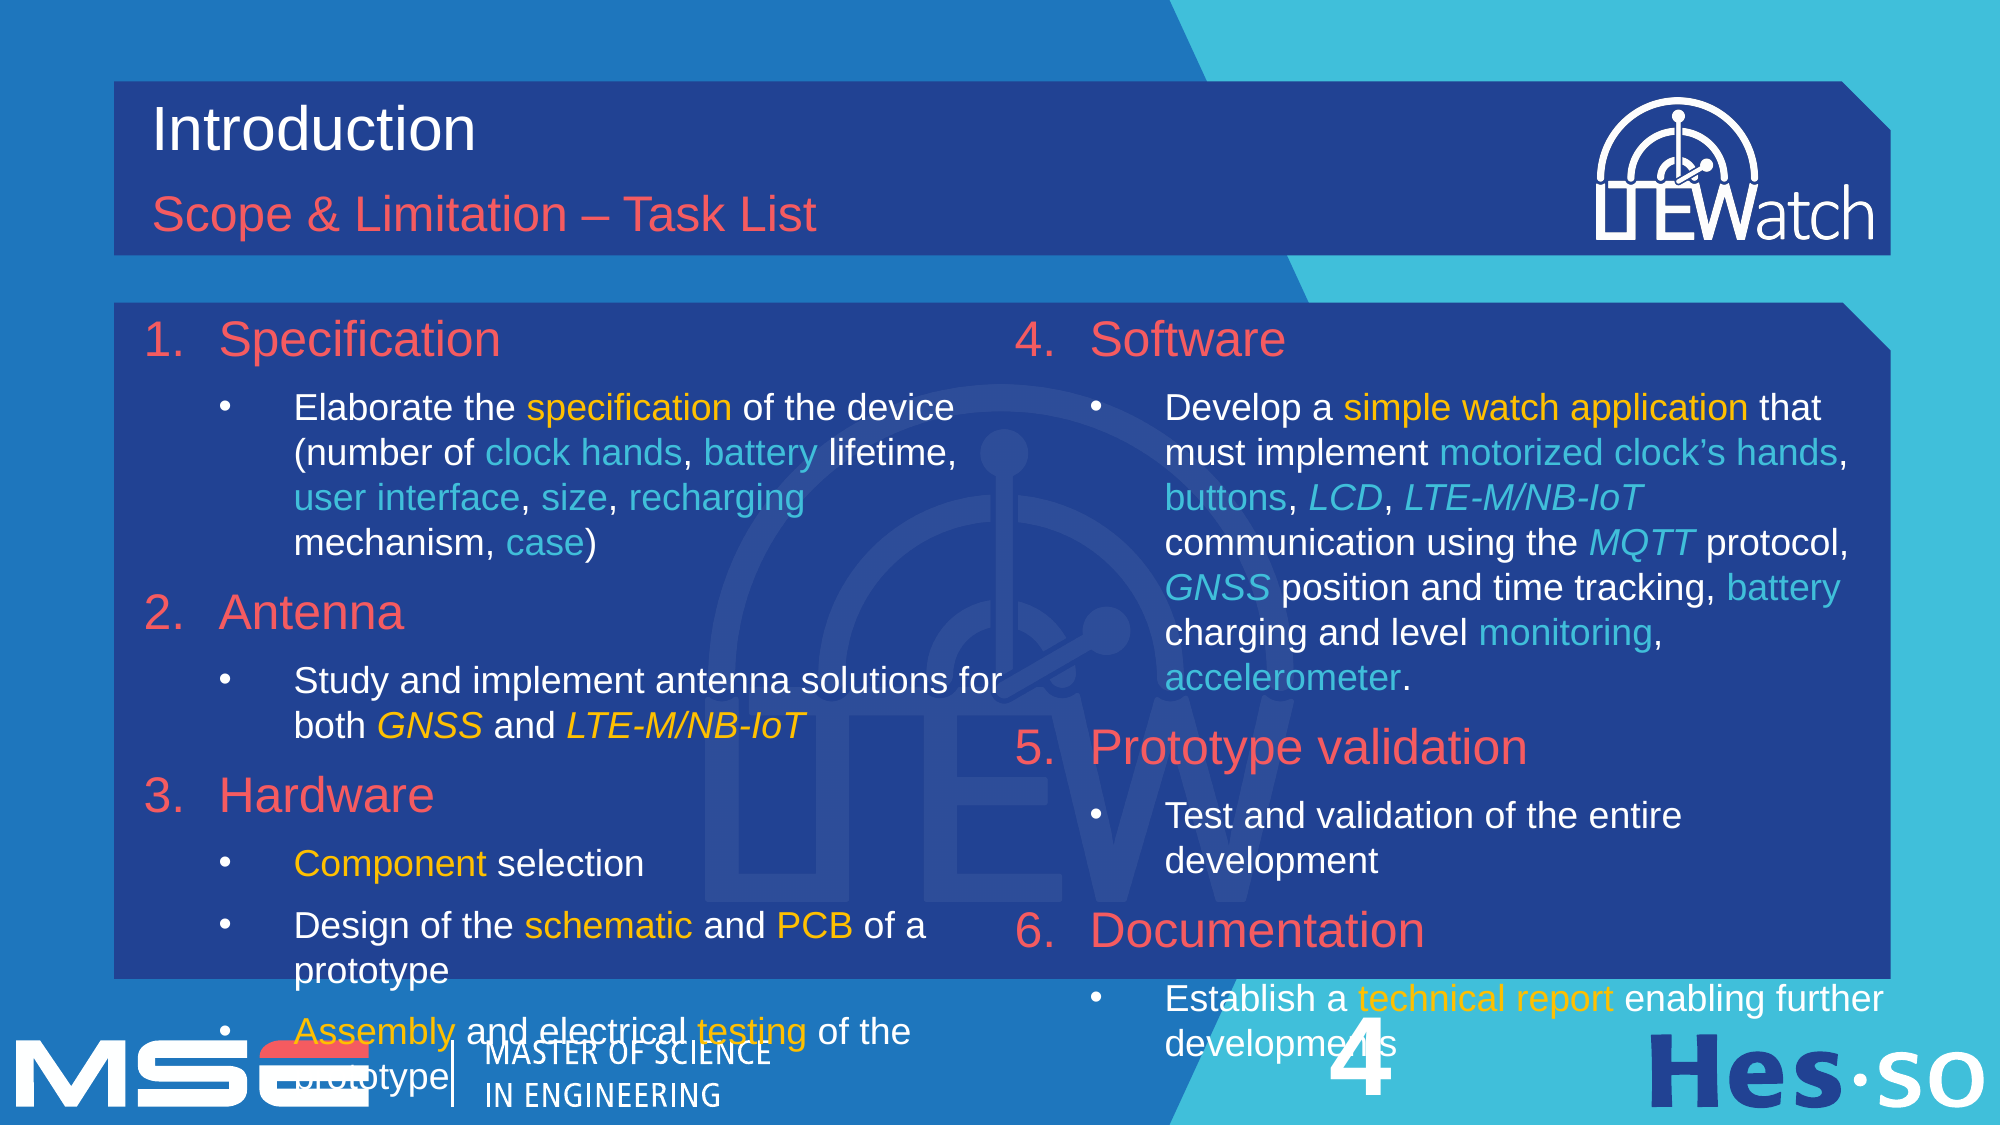

Introduction
Scope & Limitation – Task List
Specification
Elaborate the specification of the device (number of clock hands, battery lifetime, user interface, size, recharging mechanism, case)
Antenna
Study and implement antenna solutions for both GNSS and LTE-M/NB-IoT
Hardware
Component selection
Design of the schematic and PCB of a prototype
Assembly and electrical testing of the prototype
Software
Develop a simple watch application that must implement motorized clock’s hands, buttons, LCD, LTE-M/NB-IoT communication using the MQTT protocol, GNSS position and time tracking, battery charging and level monitoring, accelerometer.
Prototype validation
Test and validation of the entire development
Documentation
Establish a technical report enabling further developments
4